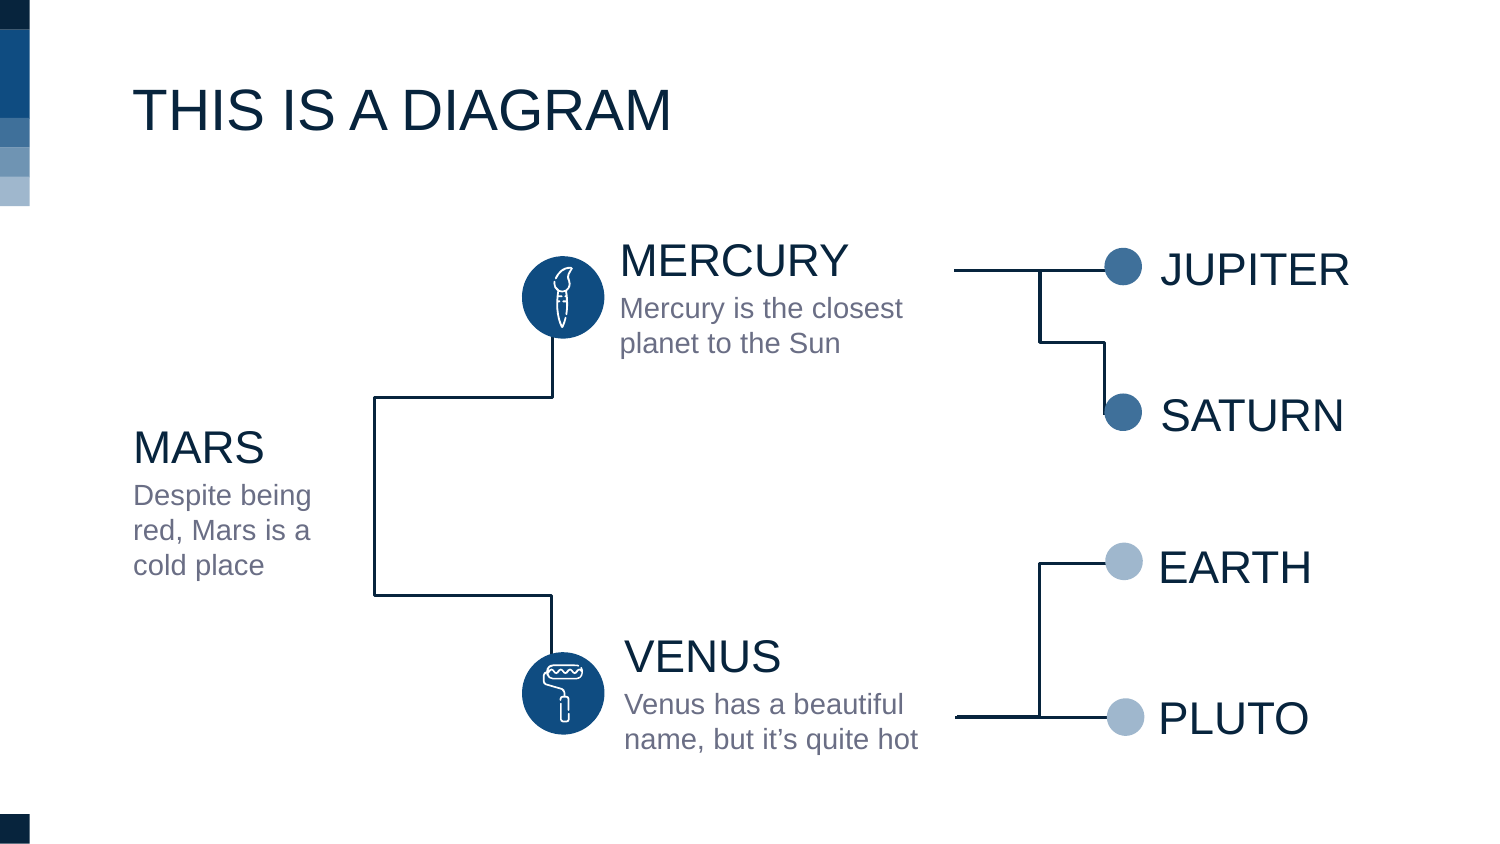

# THIS IS A DIAGRAM
MERCURY
JUPITER

Mercury is the closest planet to the Sun
SATURN

MARS
Despite being red, Mars is a cold place
EARTH

VENUS

PLUTO
Venus has a beautiful name, but it’s quite hot